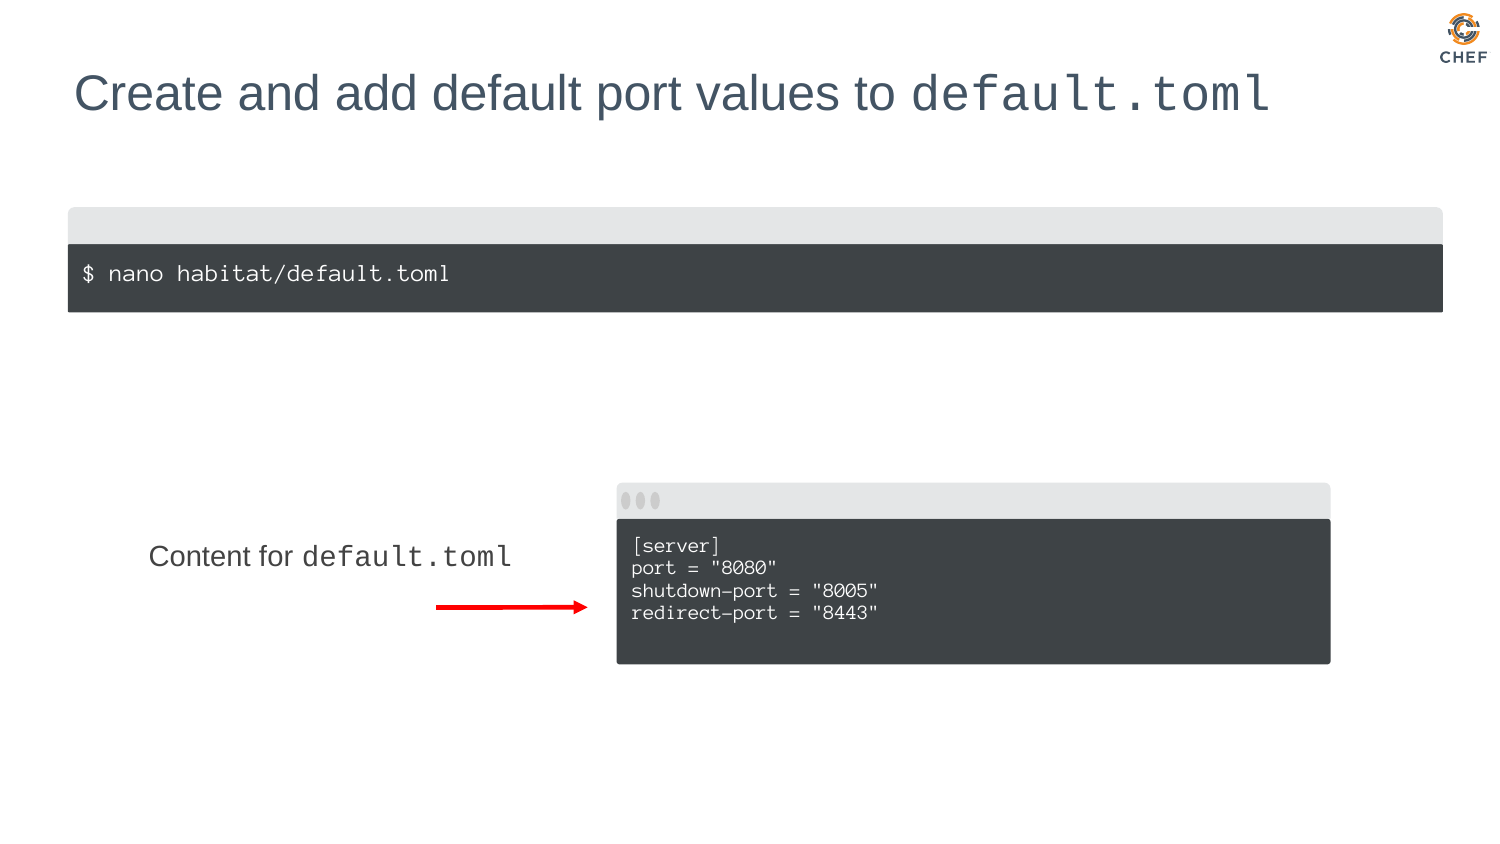

# Create and add default port values to default.toml

$ nano habitat/default.toml

Content for default.toml

[server]
port = "8080"
shutdown-port = "8005"
redirect-port = "8443"